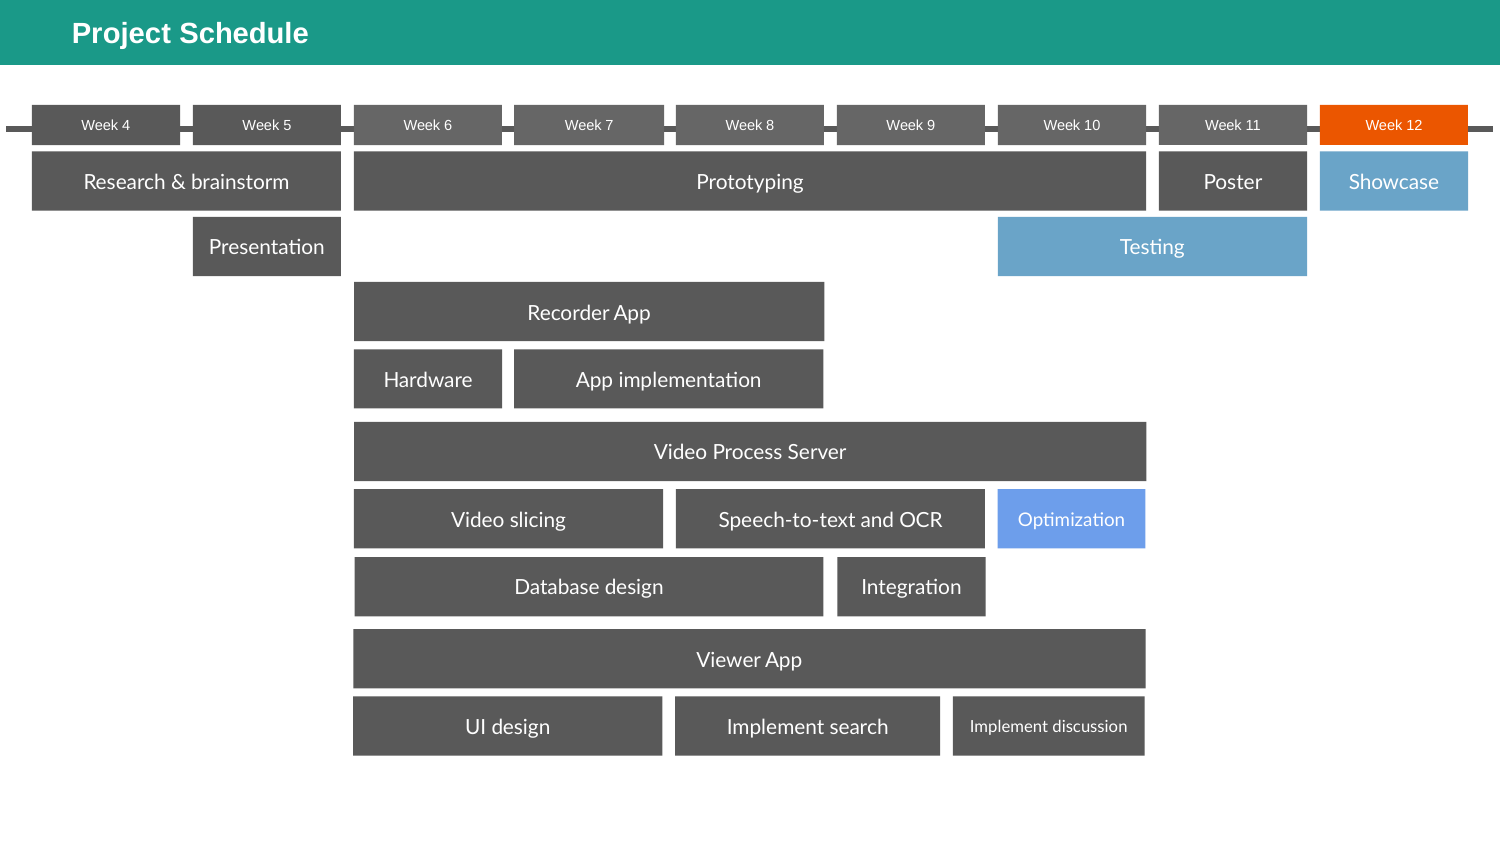

Project Schedule
Week 11
Week 12
Week 4
Week 6
Week 7
Week 8
Week 9
Week 10
Week 5
Research & brainstorm
Prototyping
Poster
Showcase
Presentation
Testing
Recorder App
App implementation
Hardware
Video Process Server
Speech-to-text and OCR
Video slicing
Optimization
Database design
Integration
Viewer App
UI design
Implement search
Implement discussion